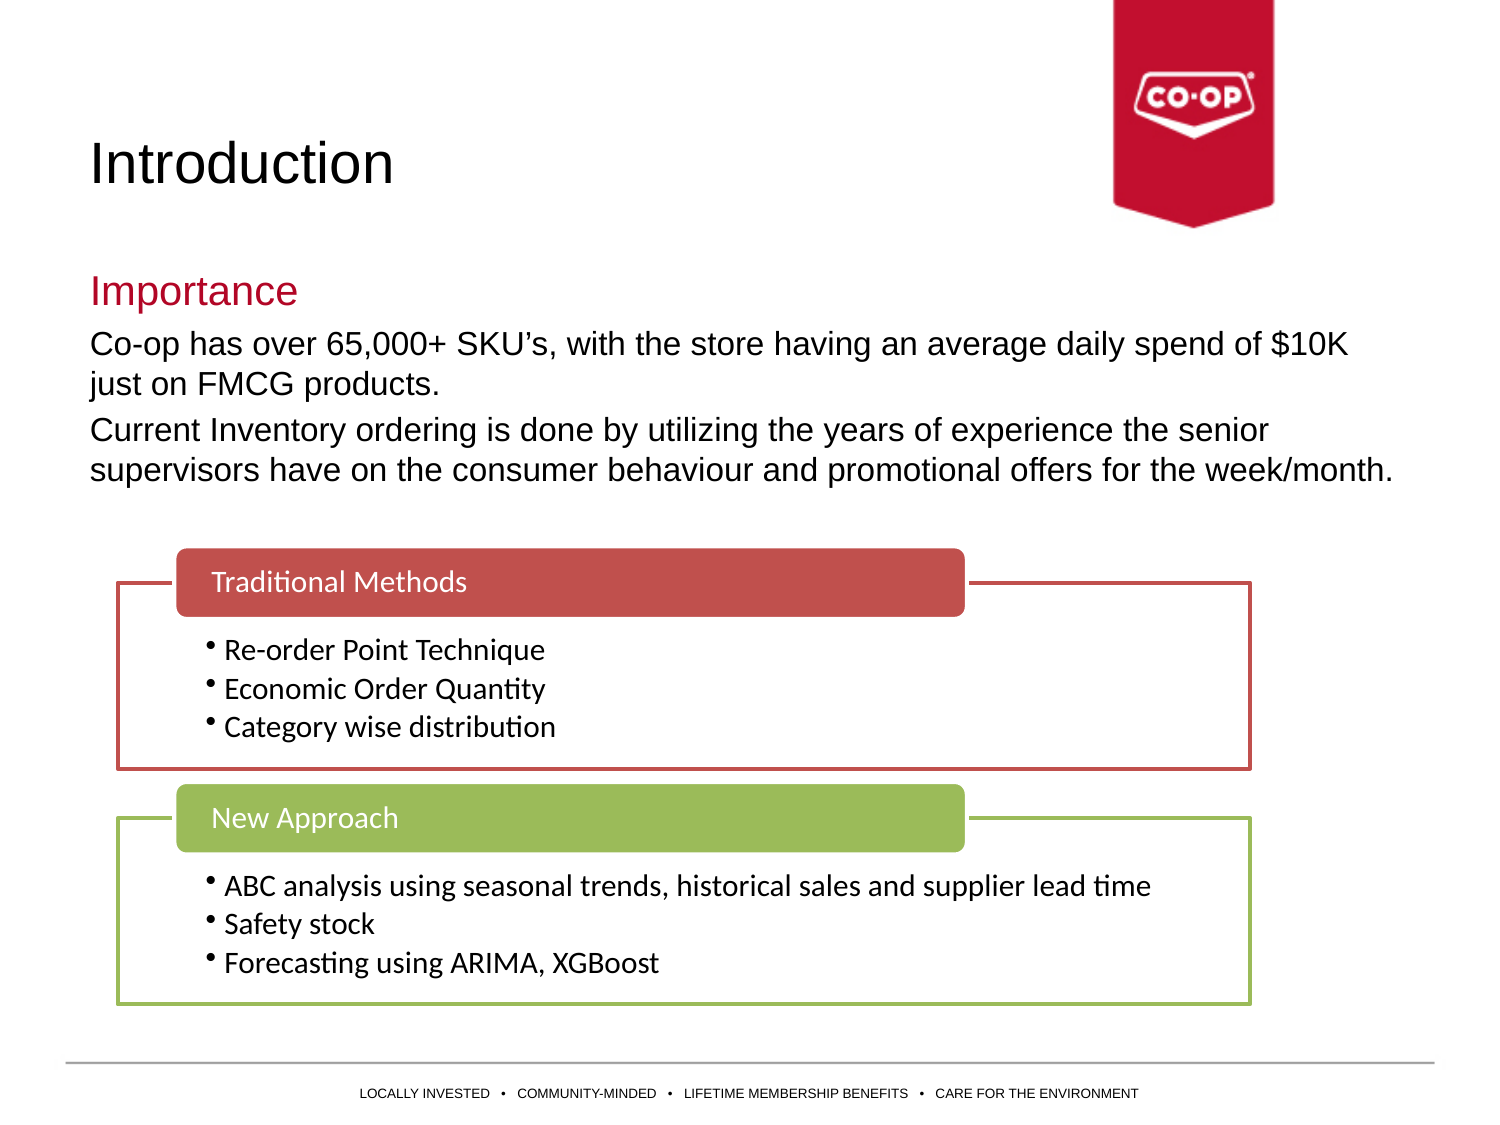

# Introduction
Importance
Co-op has over 65,000+ SKU’s, with the store having an average daily spend of $10K just on FMCG products.
Current Inventory ordering is done by utilizing the years of experience the senior supervisors have on the consumer behaviour and promotional offers for the week/month.

Re-order Point Technique
Economic Order Quantity
Category wise distribution
Traditional Methods
ABC analysis using seasonal trends, historical sales and supplier lead time
Safety stock
Forecasting using ARIMA, XGBoost
New Approach
LOCALLY INVESTED   •   COMMUNITY-MINDED   •   LIFETIME MEMBERSHIP BENEFITS   •   CARE FOR THE ENVIRONMENT